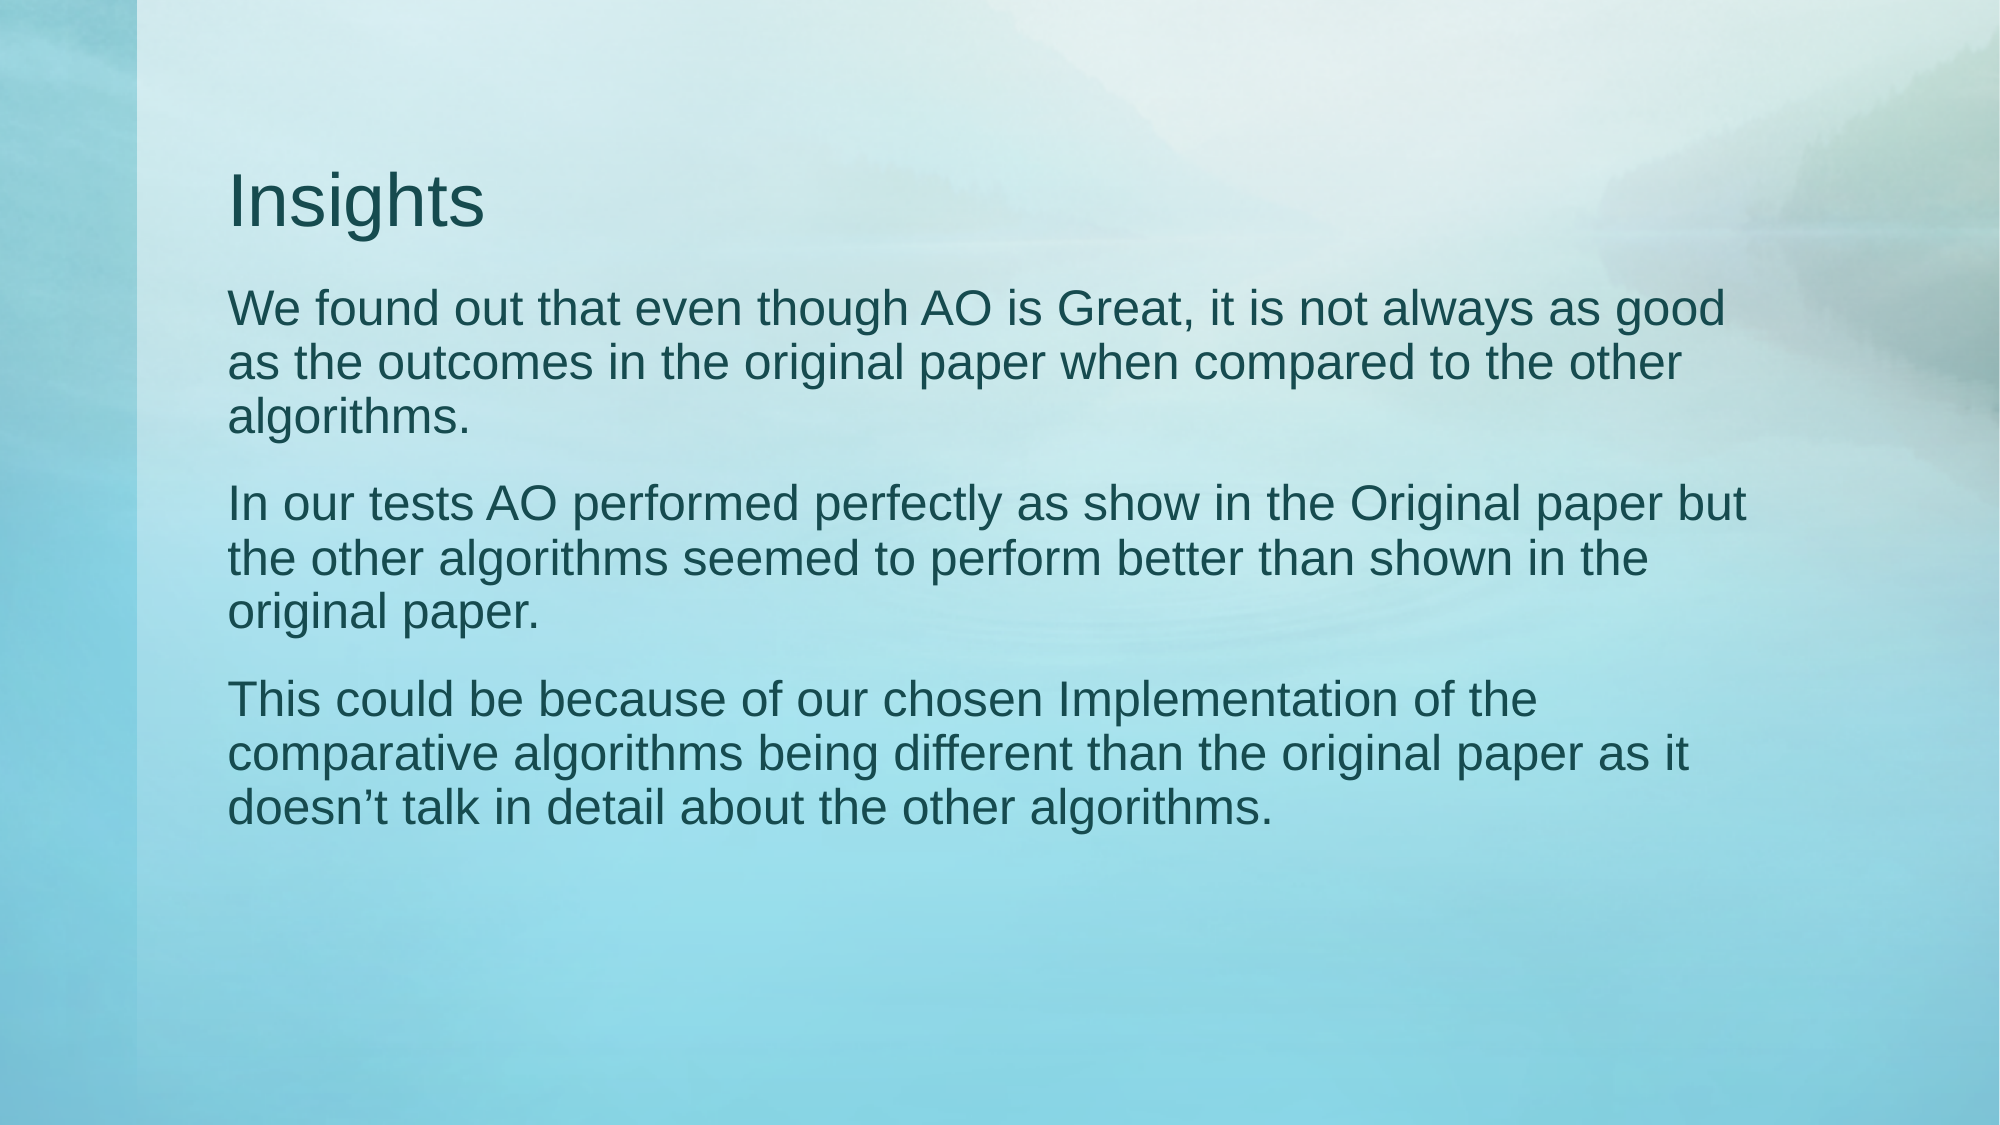

# Insights
We found out that even though AO is Great, it is not always as good as the outcomes in the original paper when compared to the other algorithms.
In our tests AO performed perfectly as show in the Original paper but the other algorithms seemed to perform better than shown in the original paper.
This could be because of our chosen Implementation of the comparative algorithms being different than the original paper as it doesn’t talk in detail about the other algorithms.